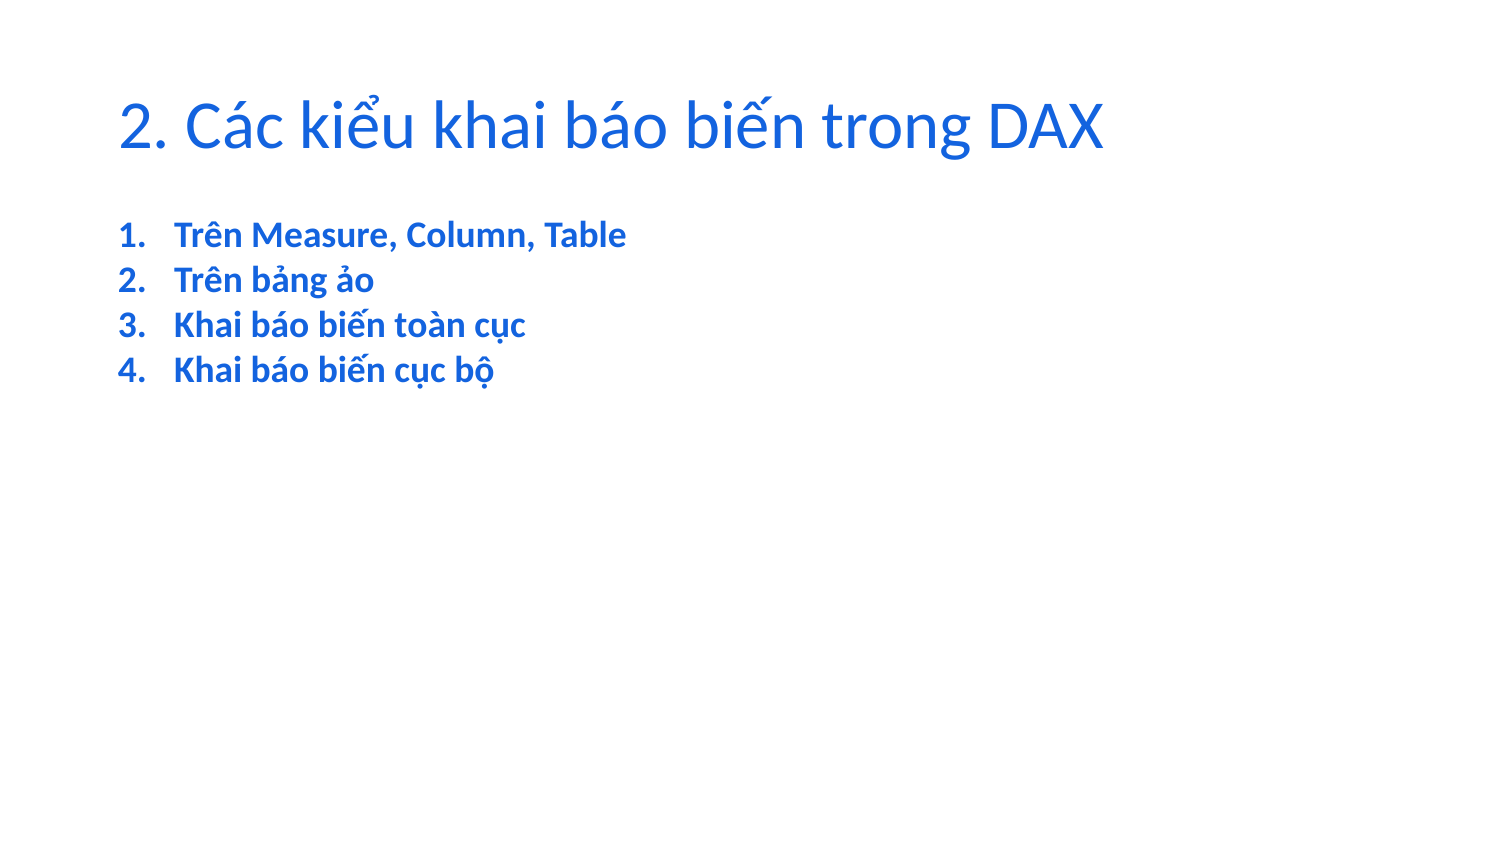

# 2. Các kiểu khai báo biến trong DAX
Trên Measure, Column, Table
Trên bảng ảo
Khai báo biến toàn cục
Khai báo biến cục bộ